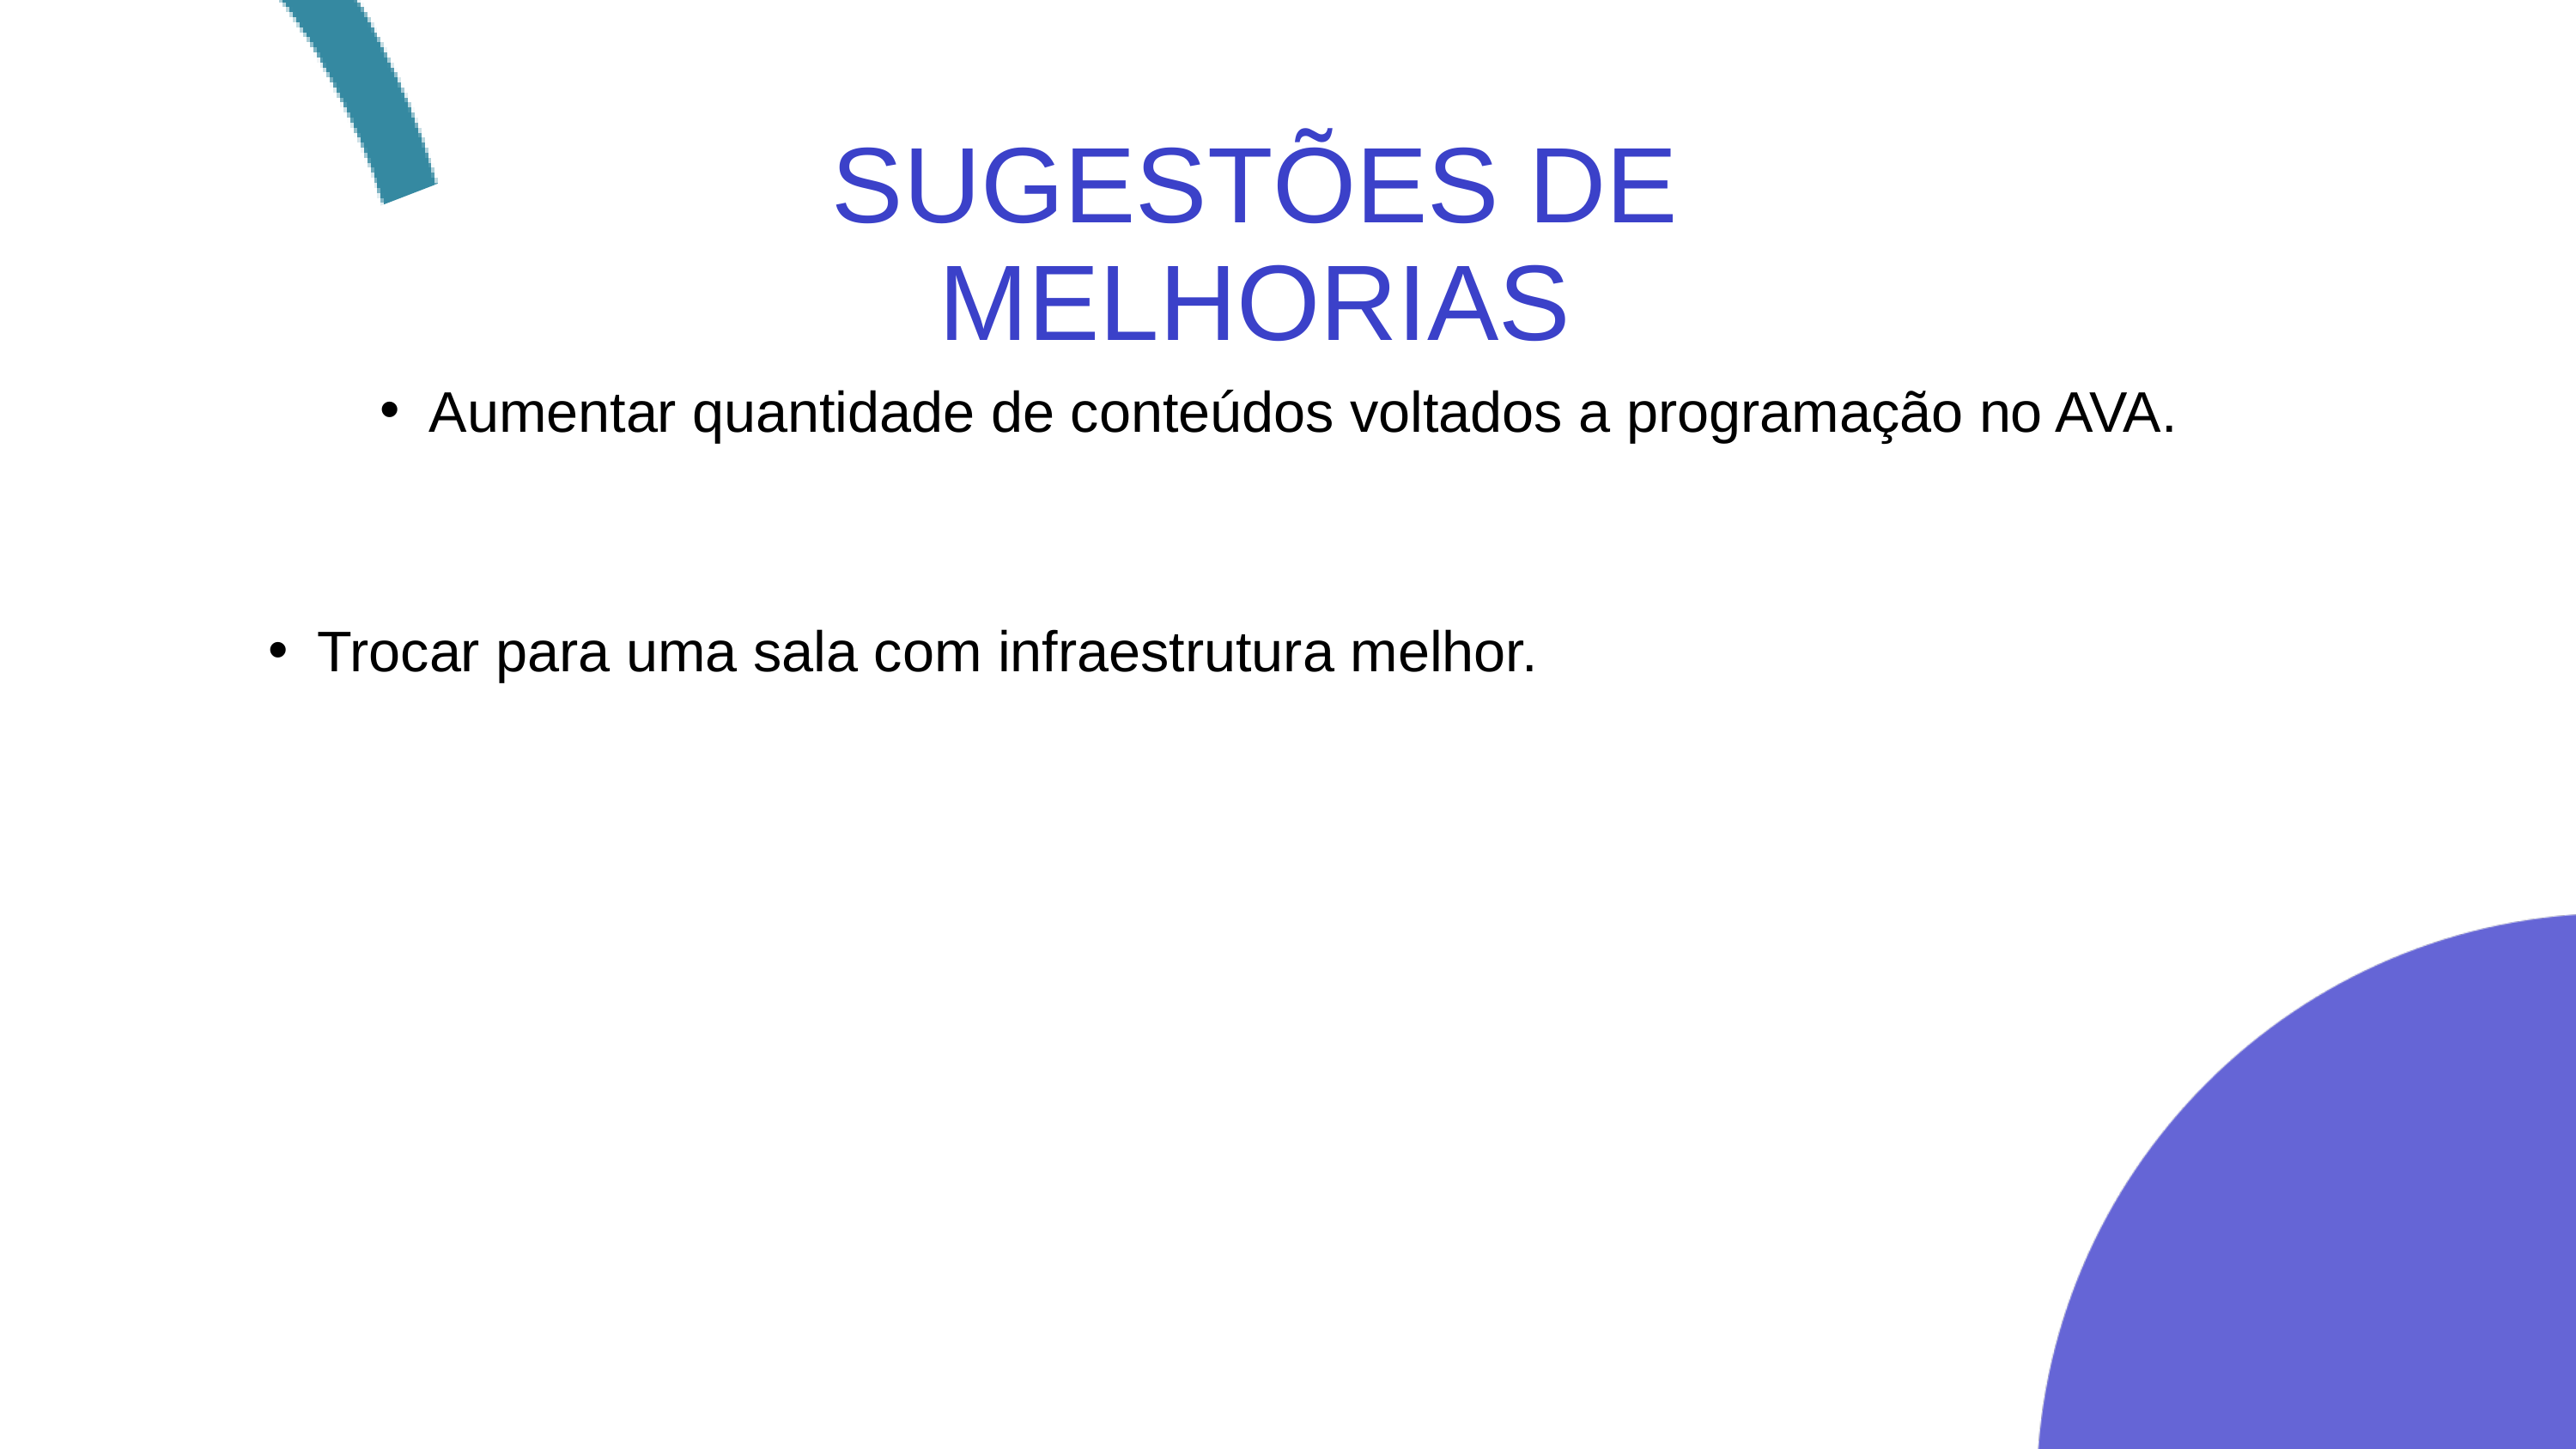

SUGESTÕES DE MELHORIAS
A﻿umentar quantidade de conteúdos voltados a programação no AVA.

Trocar para uma sala com infraestrutura melhor.